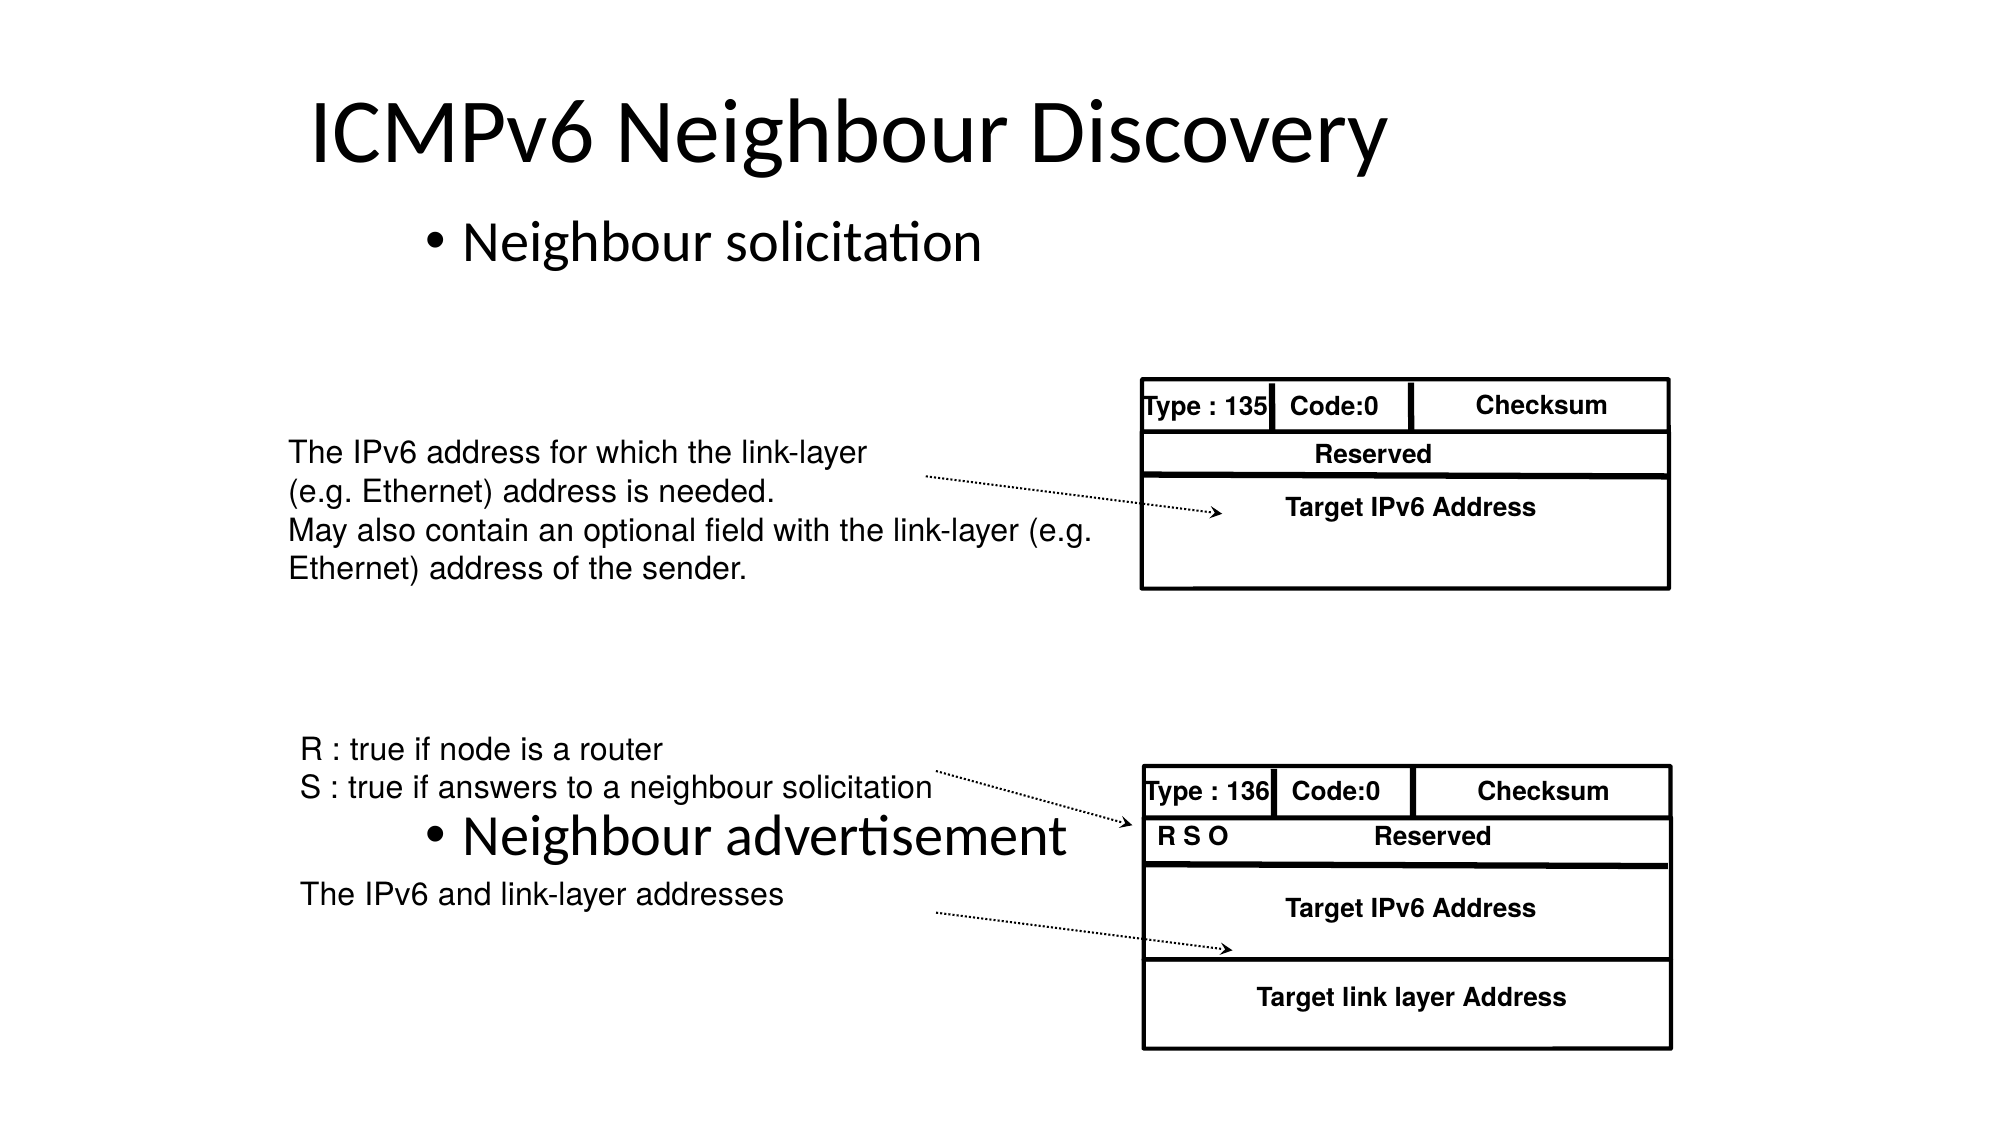

# ICMPv6 Neighbour Discovery
Neighbour solicitation
Neighbour advertisement

Checksum
Type : 135   Code:0
The IPv6 address for which the link-layer
(e.g. Ethernet) address is needed.
May also contain an optional field with the link-layer (e.g. Ethernet) address of the sender.

Reserved

Target IPv6 Address
R : true if node is a router
S : true if answers to a neighbour solicitation

Checksum
Type : 136   Code:0

R S O                    Reserved

The IPv6 and link-layer addresses

Target IPv6 Address

Target link layer Address